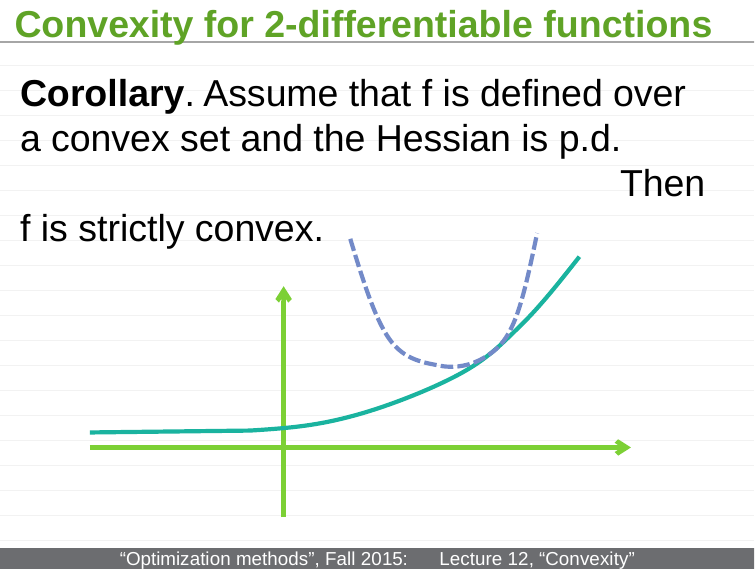

# Convexity for 2-differentiable functions
Corollary. Assume that f is defined over a convex set and the Hessian is p.d.
				Then f is strictly convex.